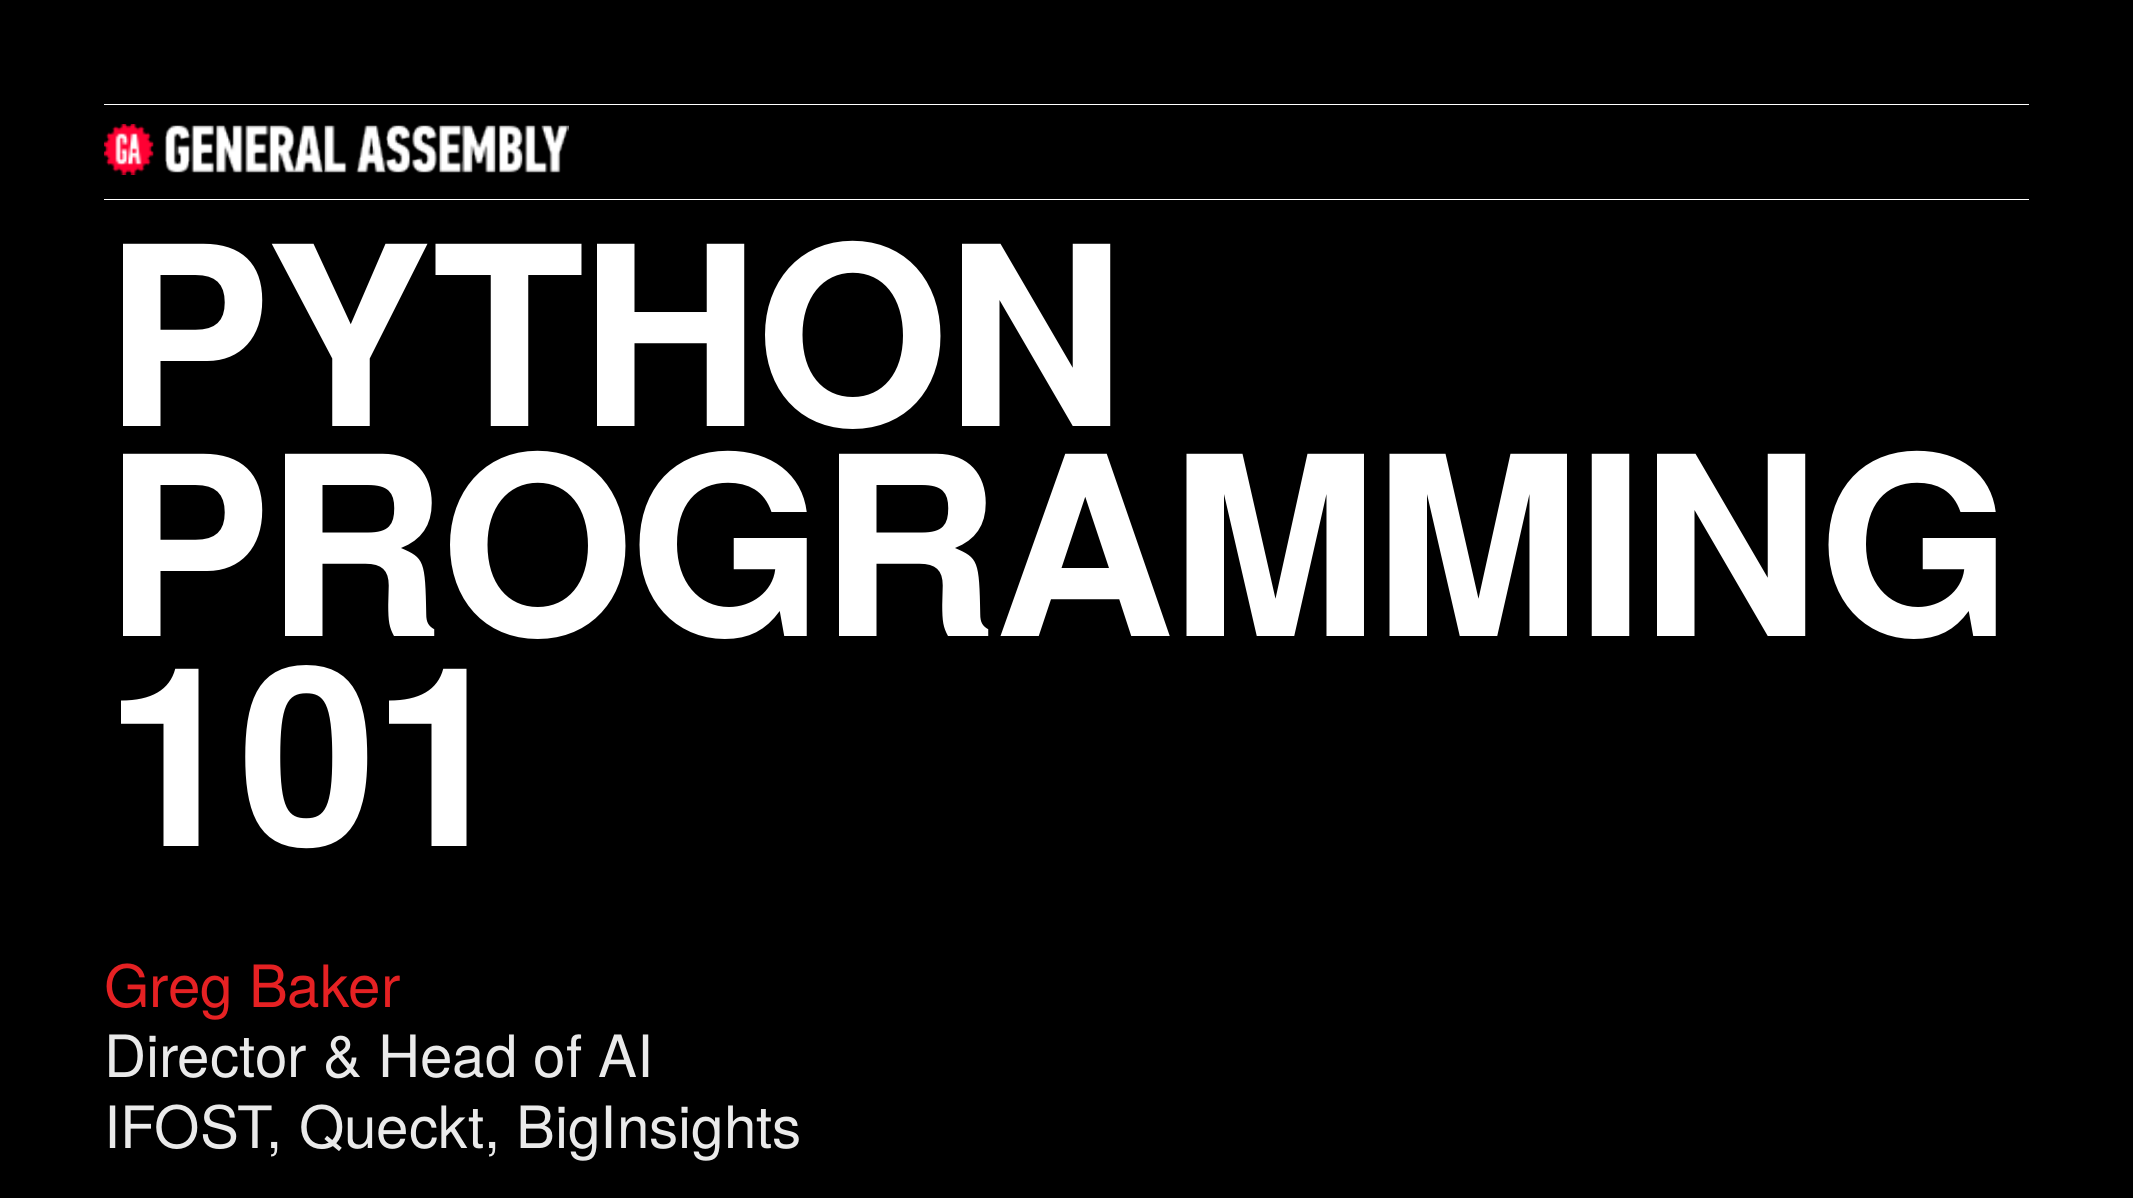

PYTHON PROGRAMMING
101
Greg Baker
Director & Head of AI
IFOST, Queckt, BigInsights